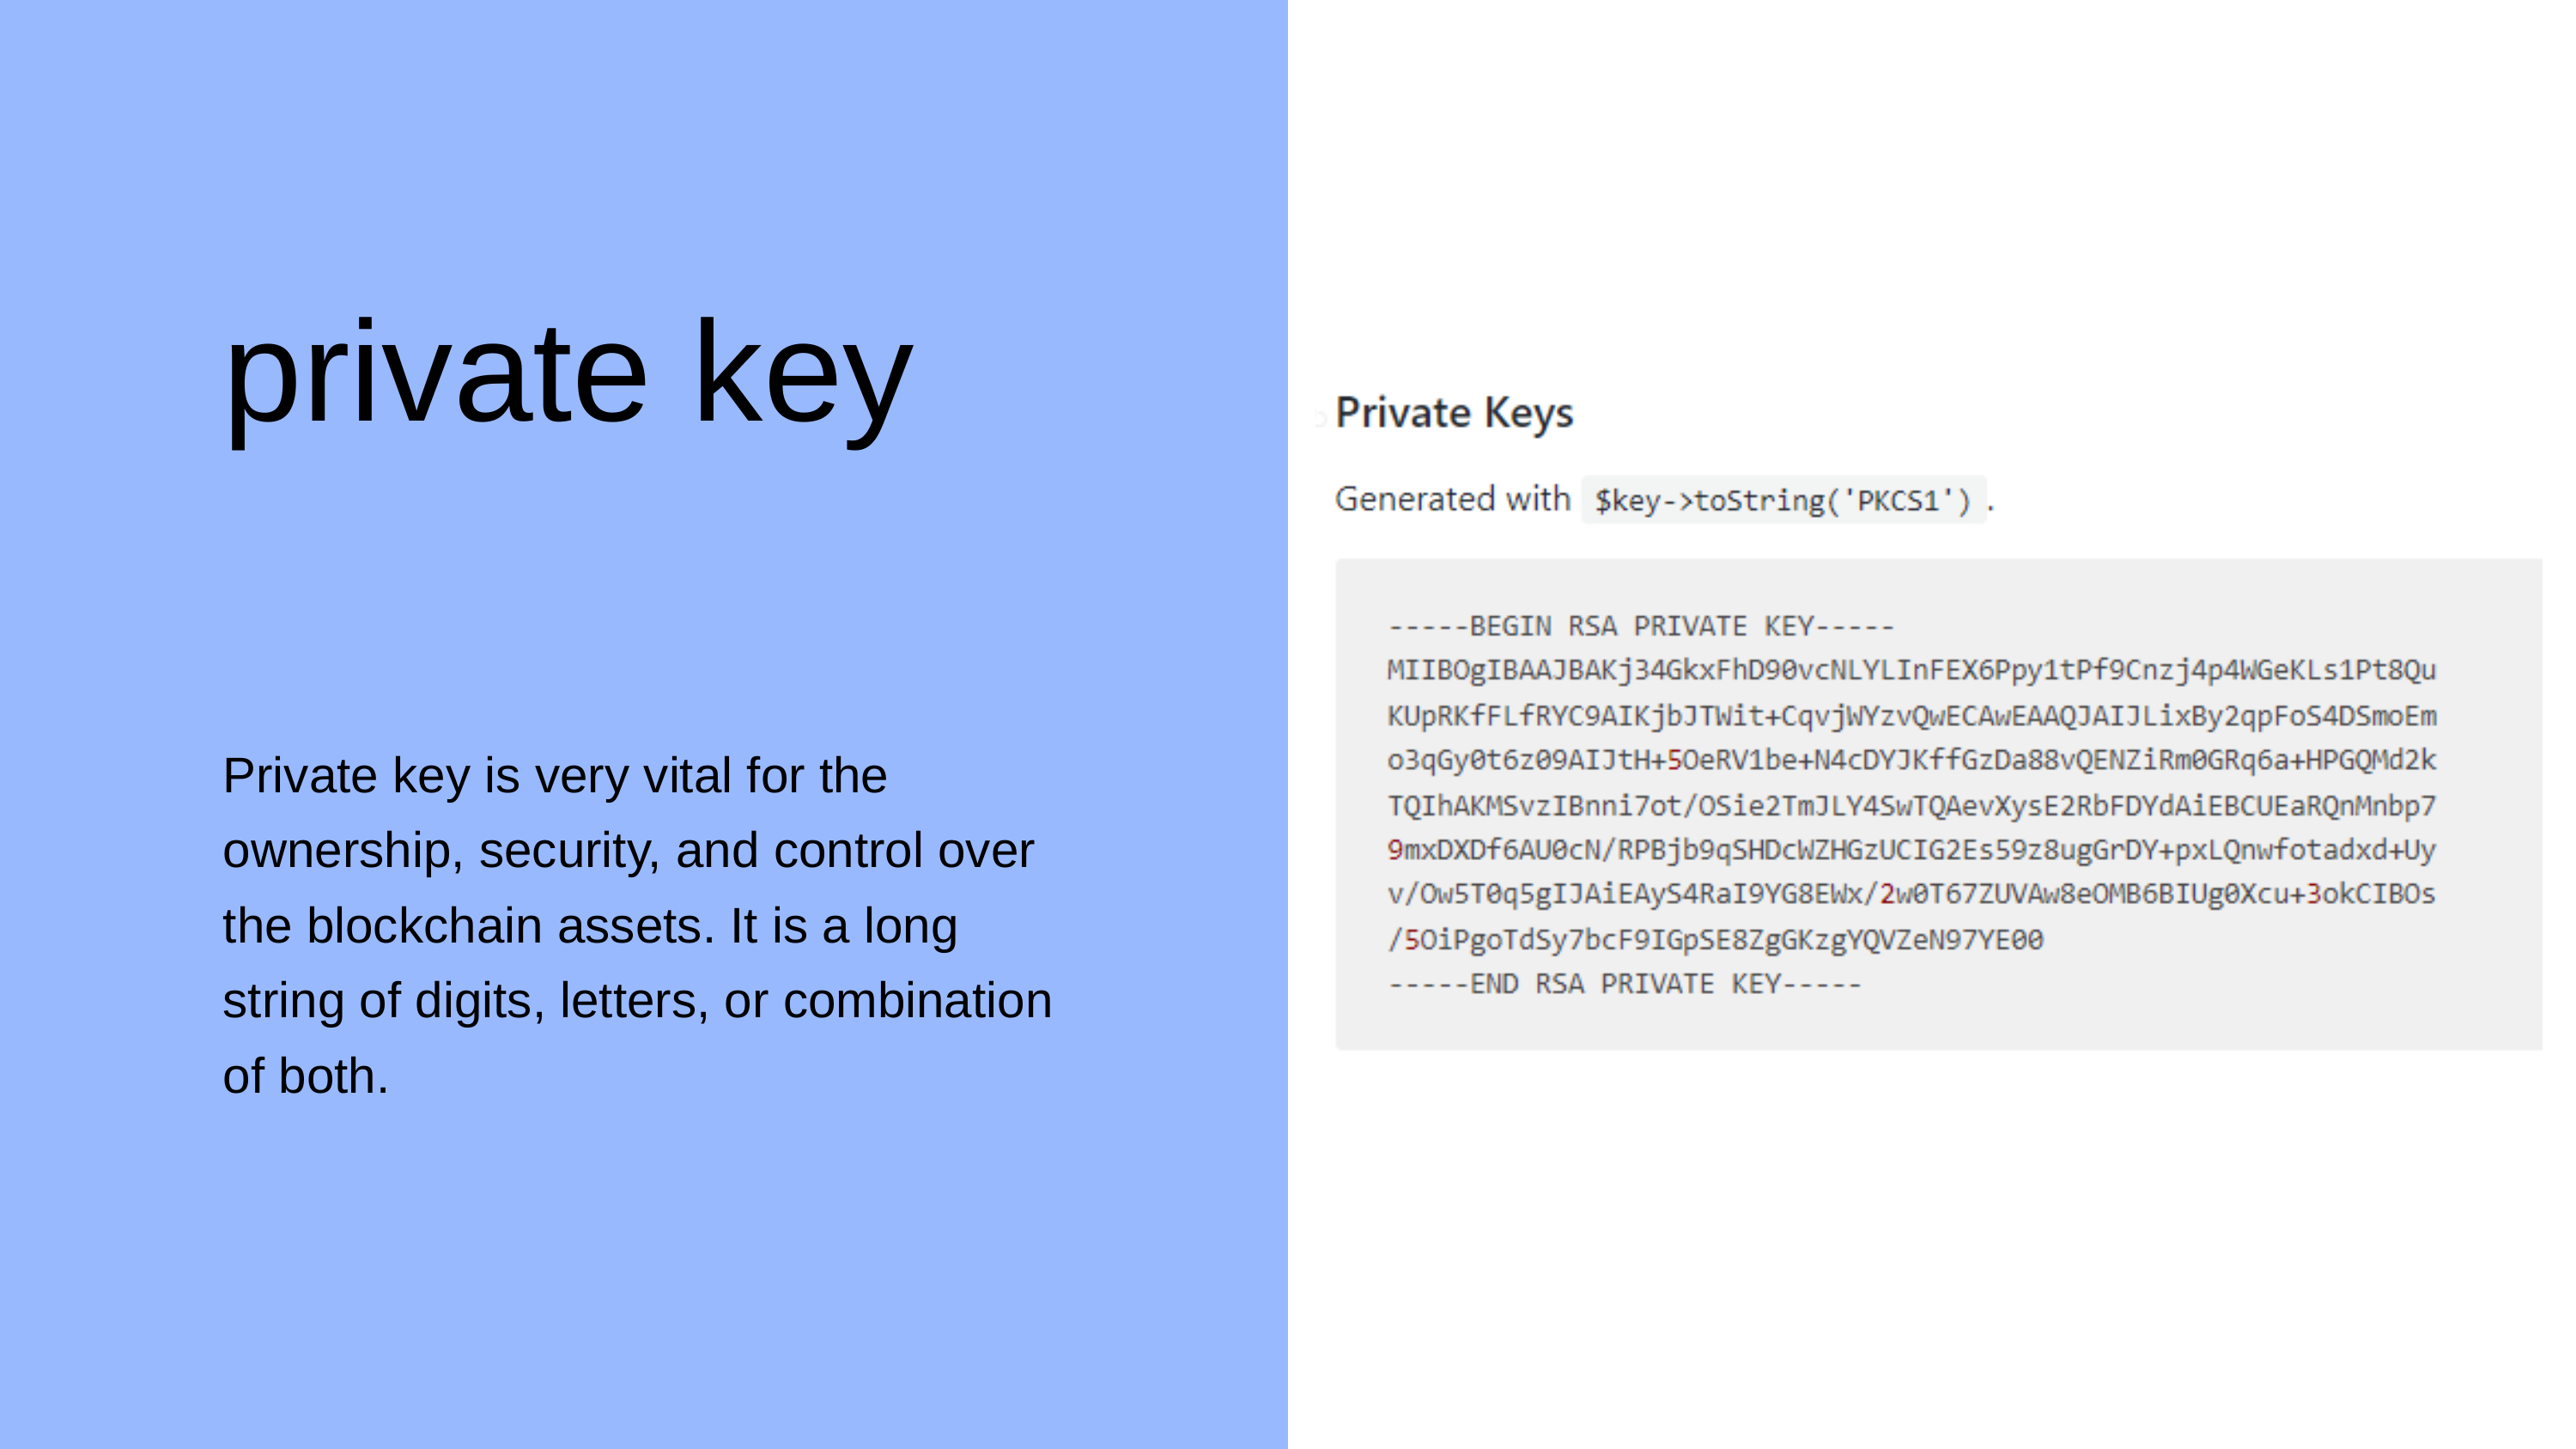

private key

Private key is very vital for the ownership, security, and control over the blockchain assets. It is a long string of digits, letters, or combination of both.